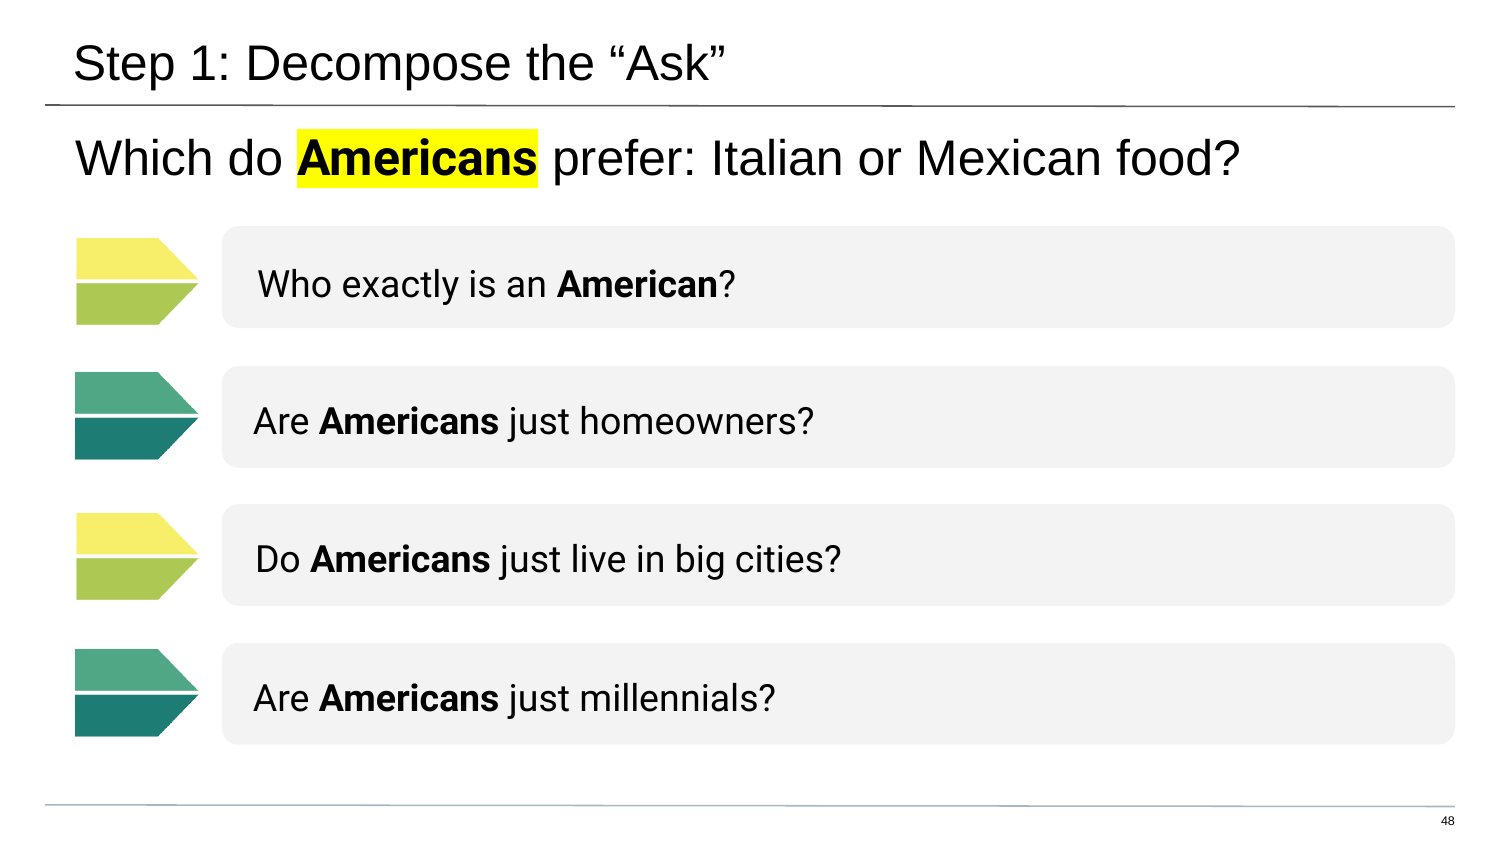

# Step 1: Decompose the “Ask”

Which do Americans prefer: Italian or Mexican food?

Who exactly is an American?
Are Americans just homeowners?
Do Americans just live in big cities?
Are Americans just millennials?

48